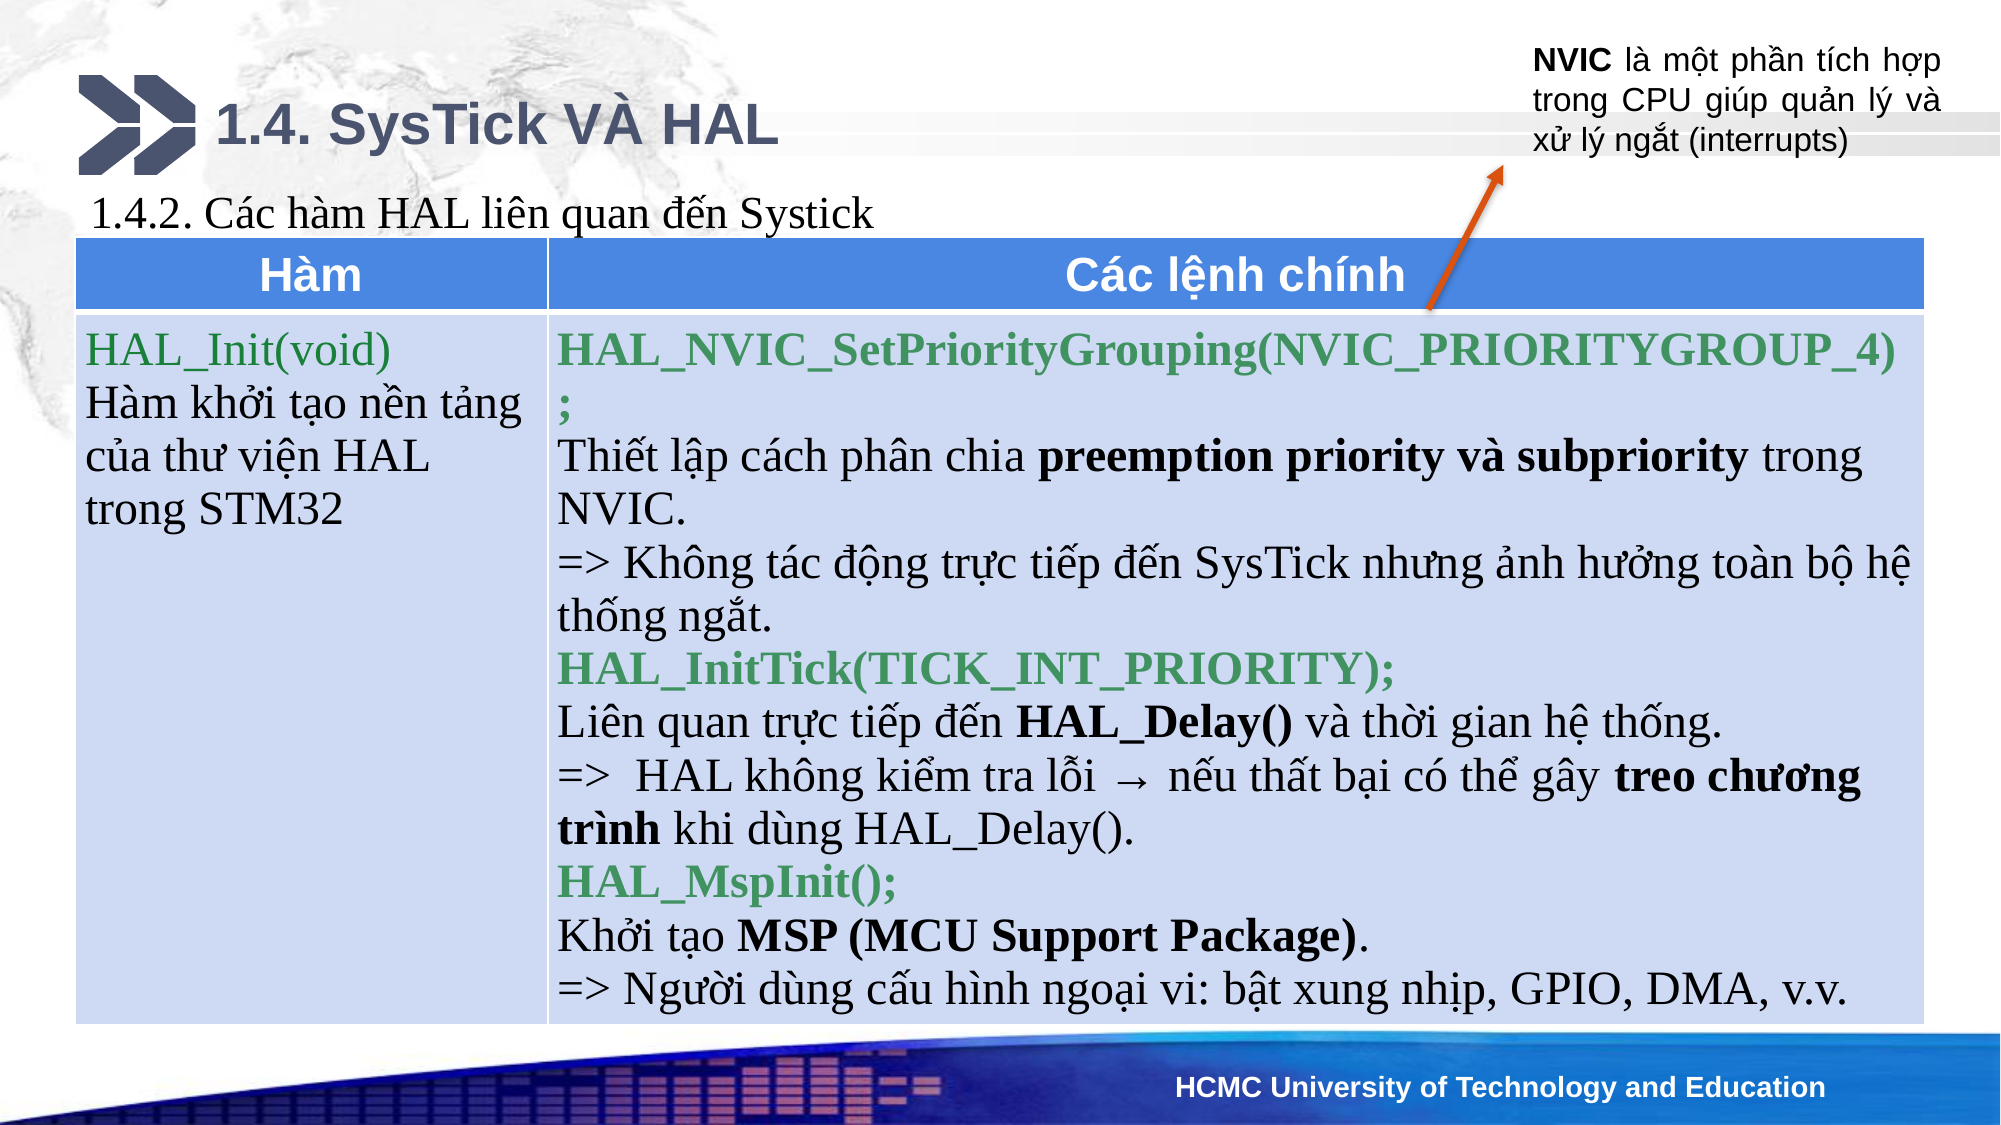

NVIC là một phần tích hợp trong CPU giúp quản lý và xử lý ngắt (interrupts)
# 1.4. SysTick VÀ HAL
1.4.2. Các hàm HAL liên quan đến Systick
| Hàm | Các lệnh chính |
| --- | --- |
| HAL\_Init(void) Hàm khởi tạo nền tảng của thư viện HAL trong STM32 | HAL\_NVIC\_SetPriorityGrouping(NVIC\_PRIORITYGROUP\_4); Thiết lập cách phân chia preemption priority và subpriority trong NVIC. => Không tác động trực tiếp đến SysTick nhưng ảnh hưởng toàn bộ hệ thống ngắt. HAL\_InitTick(TICK\_INT\_PRIORITY); Liên quan trực tiếp đến HAL\_Delay() và thời gian hệ thống. => HAL không kiểm tra lỗi → nếu thất bại có thể gây treo chương trình khi dùng HAL\_Delay(). HAL\_MspInit(); Khởi tạo MSP (MCU Support Package). => Người dùng cấu hình ngoại vi: bật xung nhịp, GPIO, DMA, v.v. |